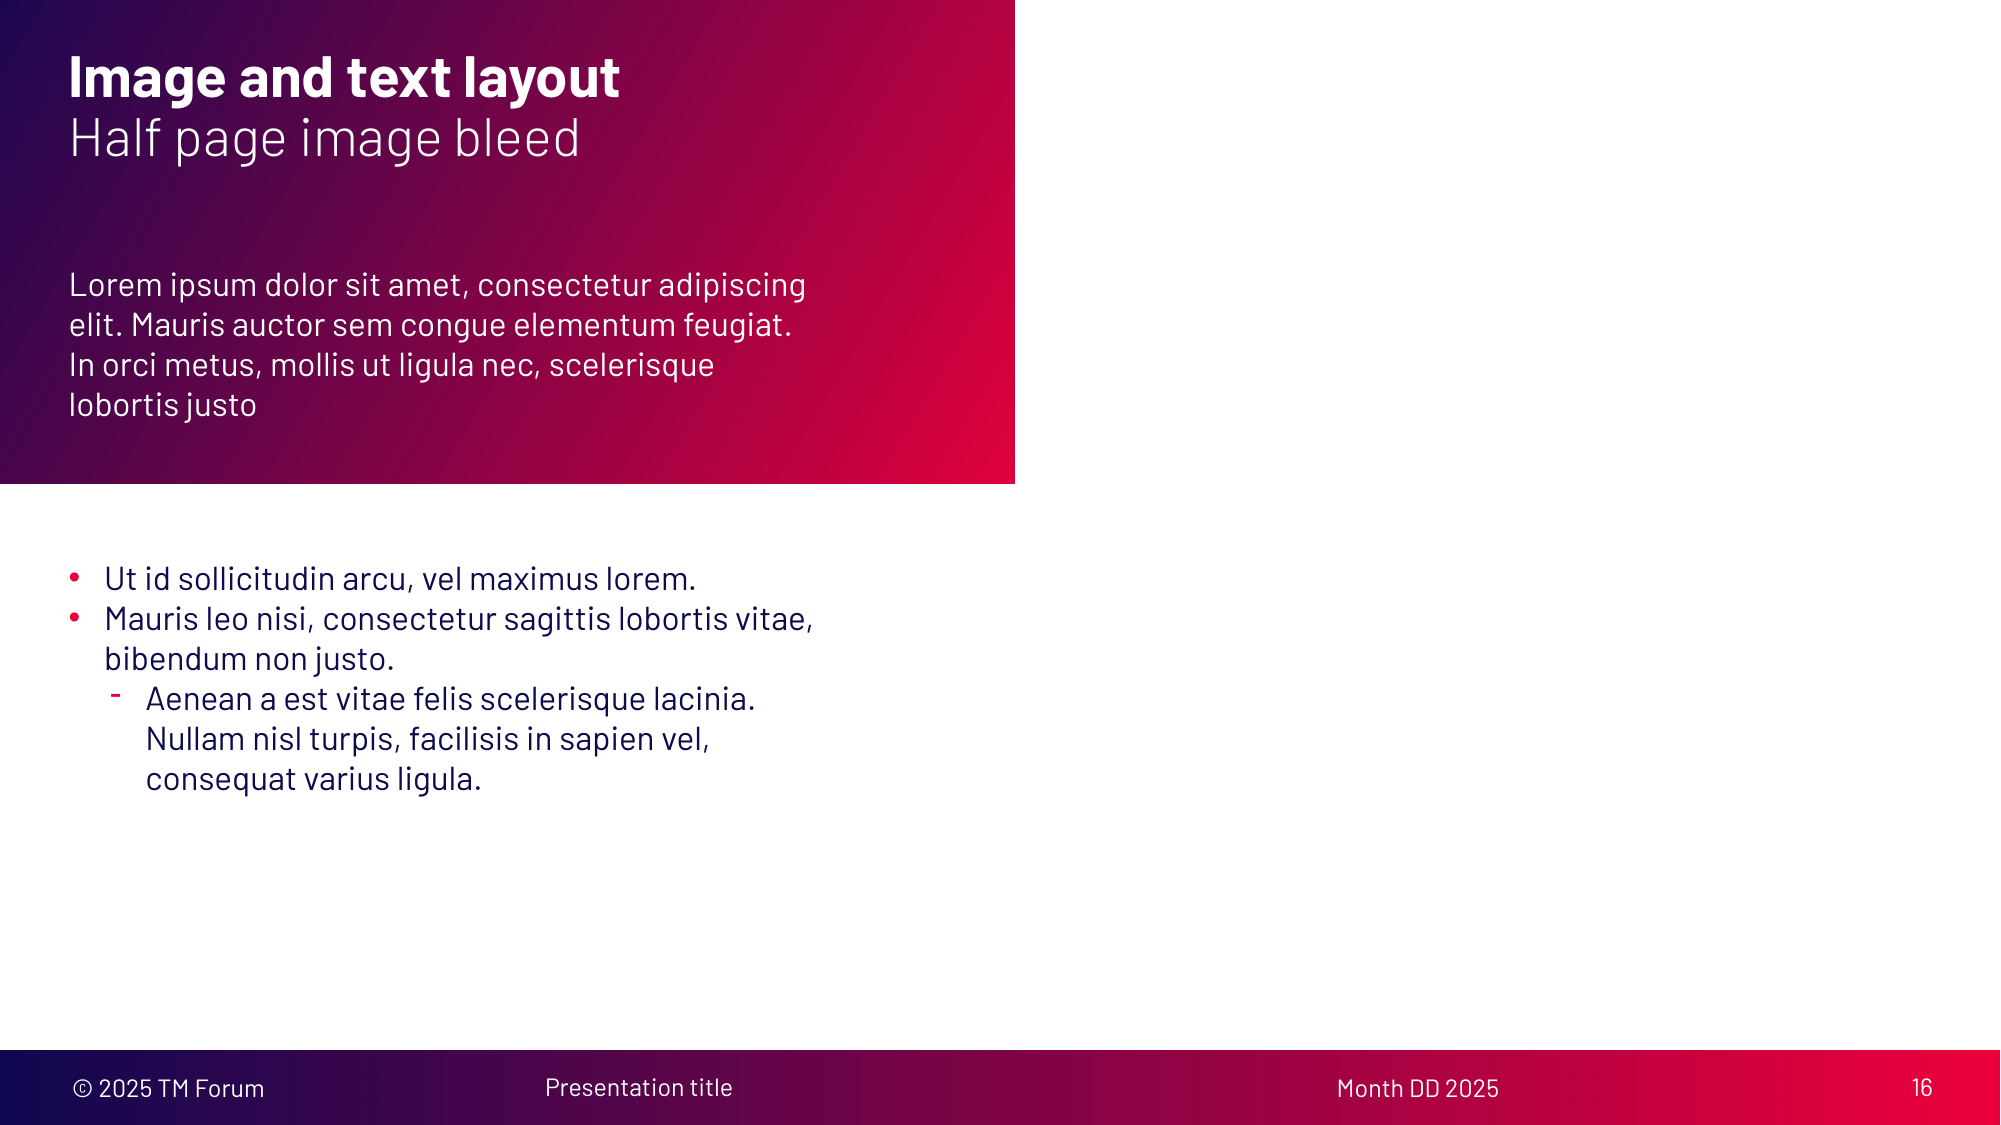

Image and text layout
Half page image bleed

Lorem ipsum dolor sit amet, consectetur adipiscing
elit. Mauris auctor sem congue elementum feugiat.
In orci metus, mollis ut ligula nec, scelerisque
lobortis justo
Ut id sollicitudin arcu, vel maximus lorem.
Mauris leo nisi, consectetur sagittis lobortis vitae,
bibendum non justo.
Aenean a est vitae felis scelerisque lacinia.
Nullam nisl turpis, facilisis in sapien vel,
consequat varius ligula.

16
Presentation title
Month DD 2025